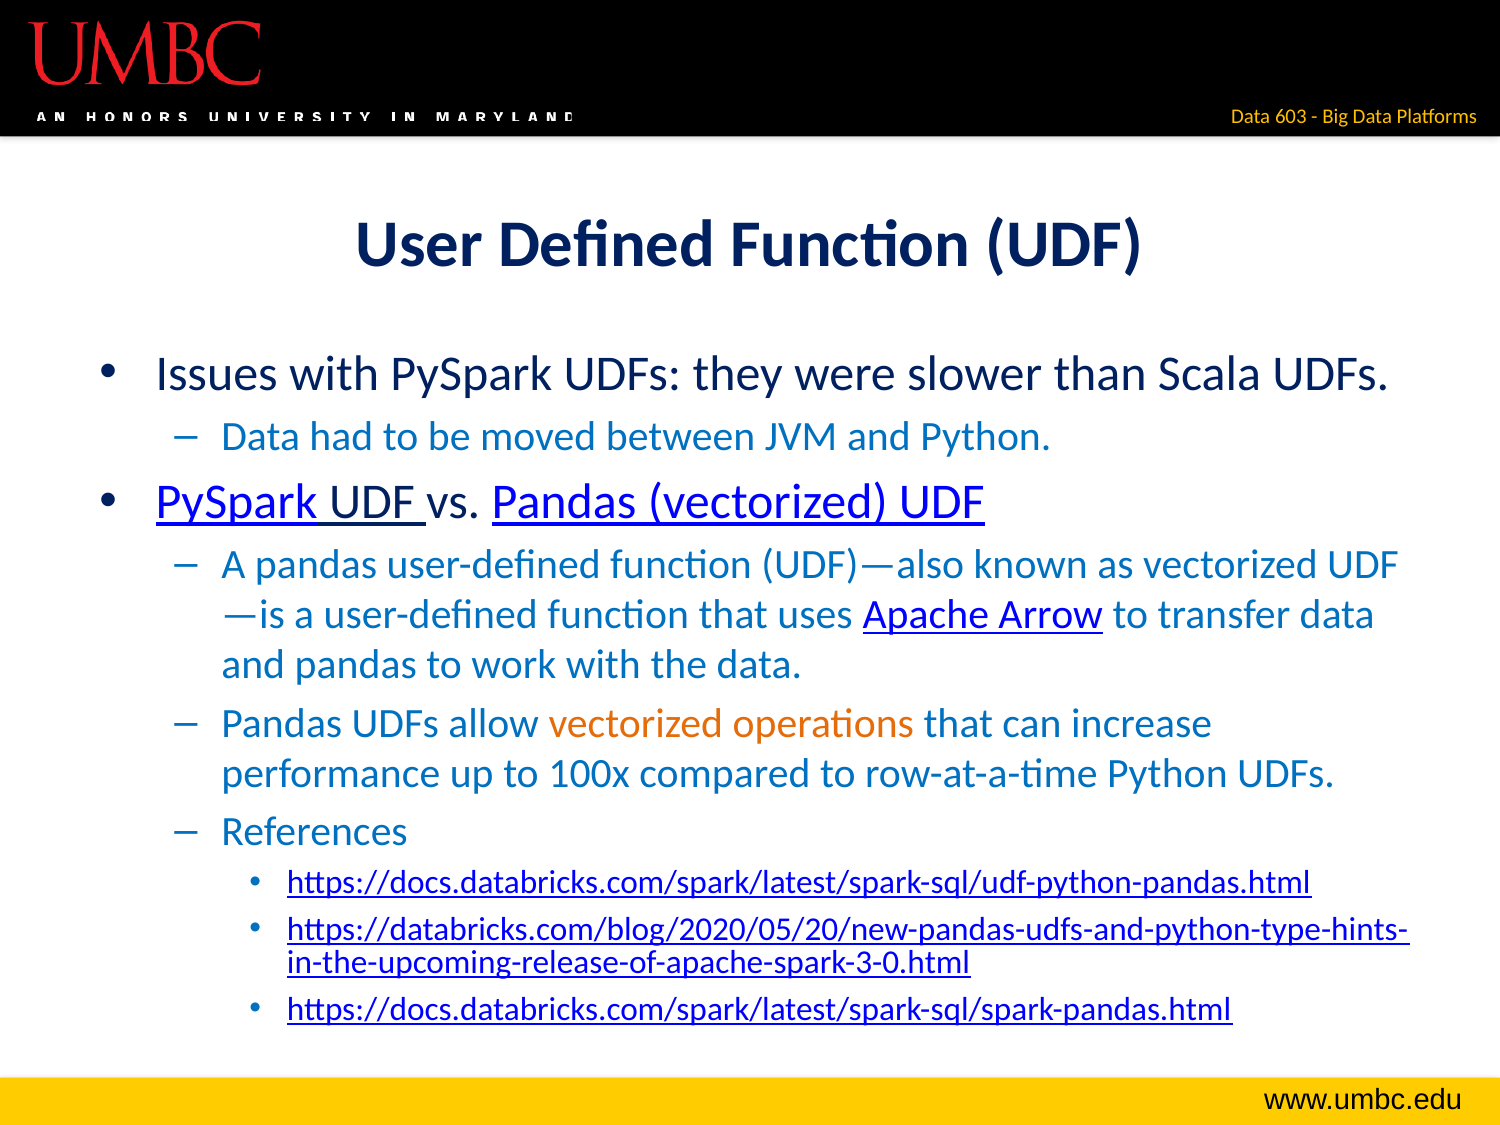

# User Defined Function (UDF)
Issues with PySpark UDFs: they were slower than Scala UDFs.
Data had to be moved between JVM and Python.
PySpark UDF vs. Pandas (vectorized) UDF
A pandas user-defined function (UDF)—also known as vectorized UDF—is a user-defined function that uses Apache Arrow to transfer data and pandas to work with the data.
Pandas UDFs allow vectorized operations that can increase performance up to 100x compared to row-at-a-time Python UDFs.
References
https://docs.databricks.com/spark/latest/spark-sql/udf-python-pandas.html
https://databricks.com/blog/2020/05/20/new-pandas-udfs-and-python-type-hints-in-the-upcoming-release-of-apache-spark-3-0.html
https://docs.databricks.com/spark/latest/spark-sql/spark-pandas.html